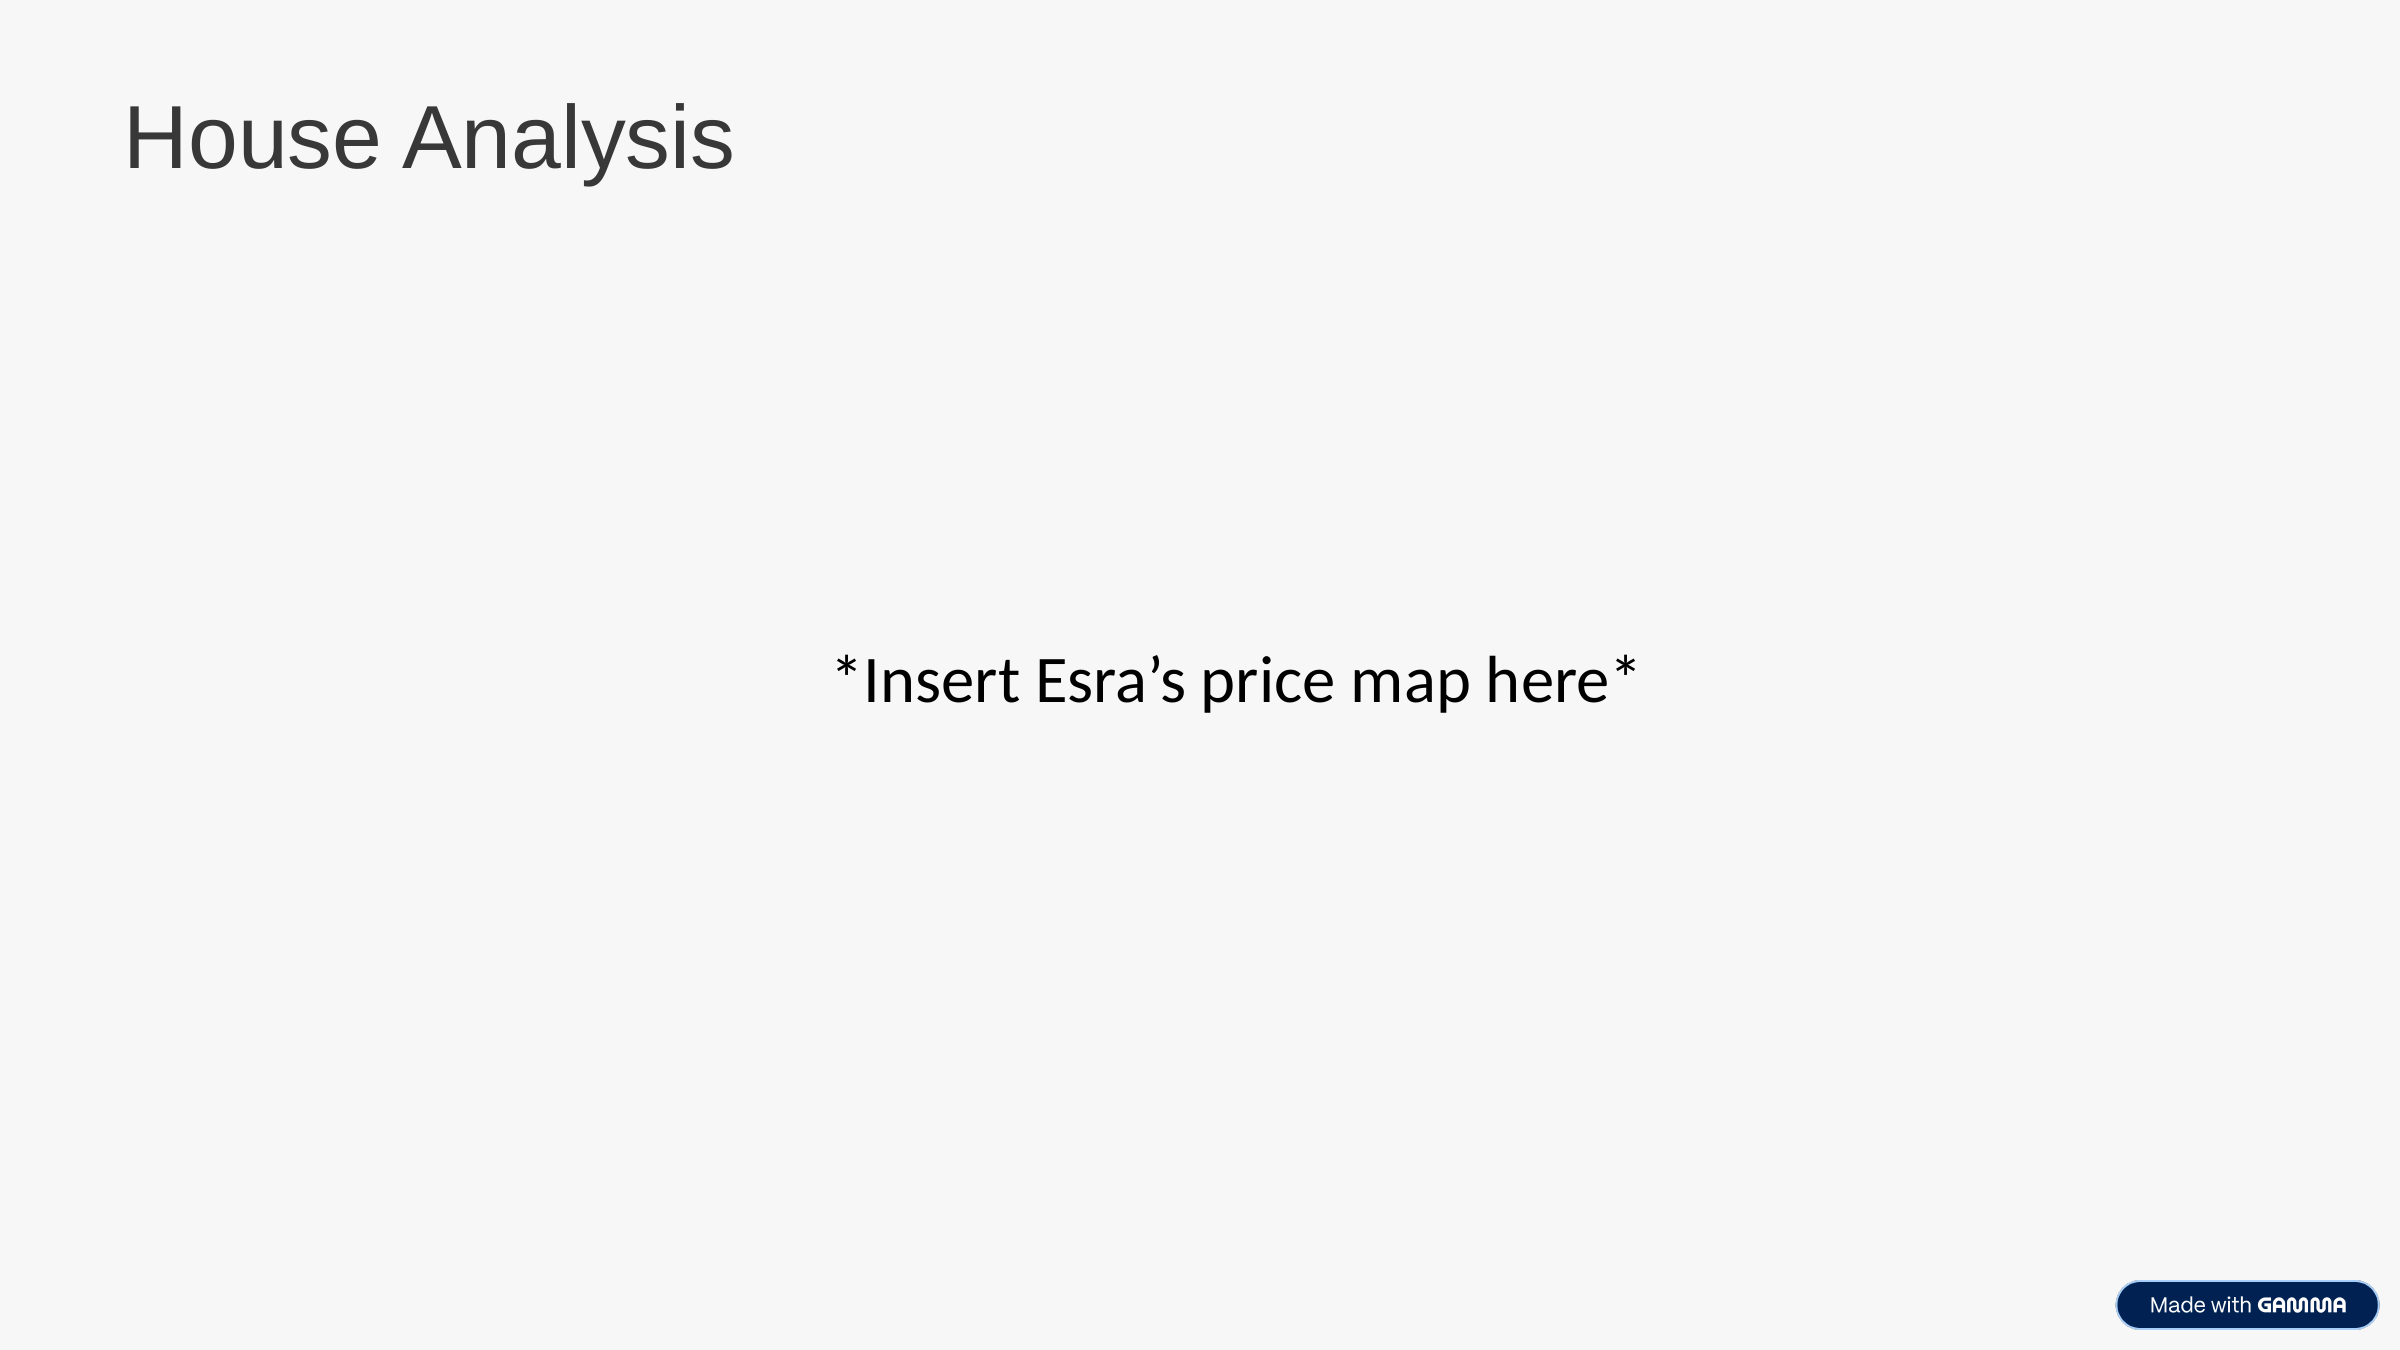

House Analysis
*Insert Esra’s price map here*